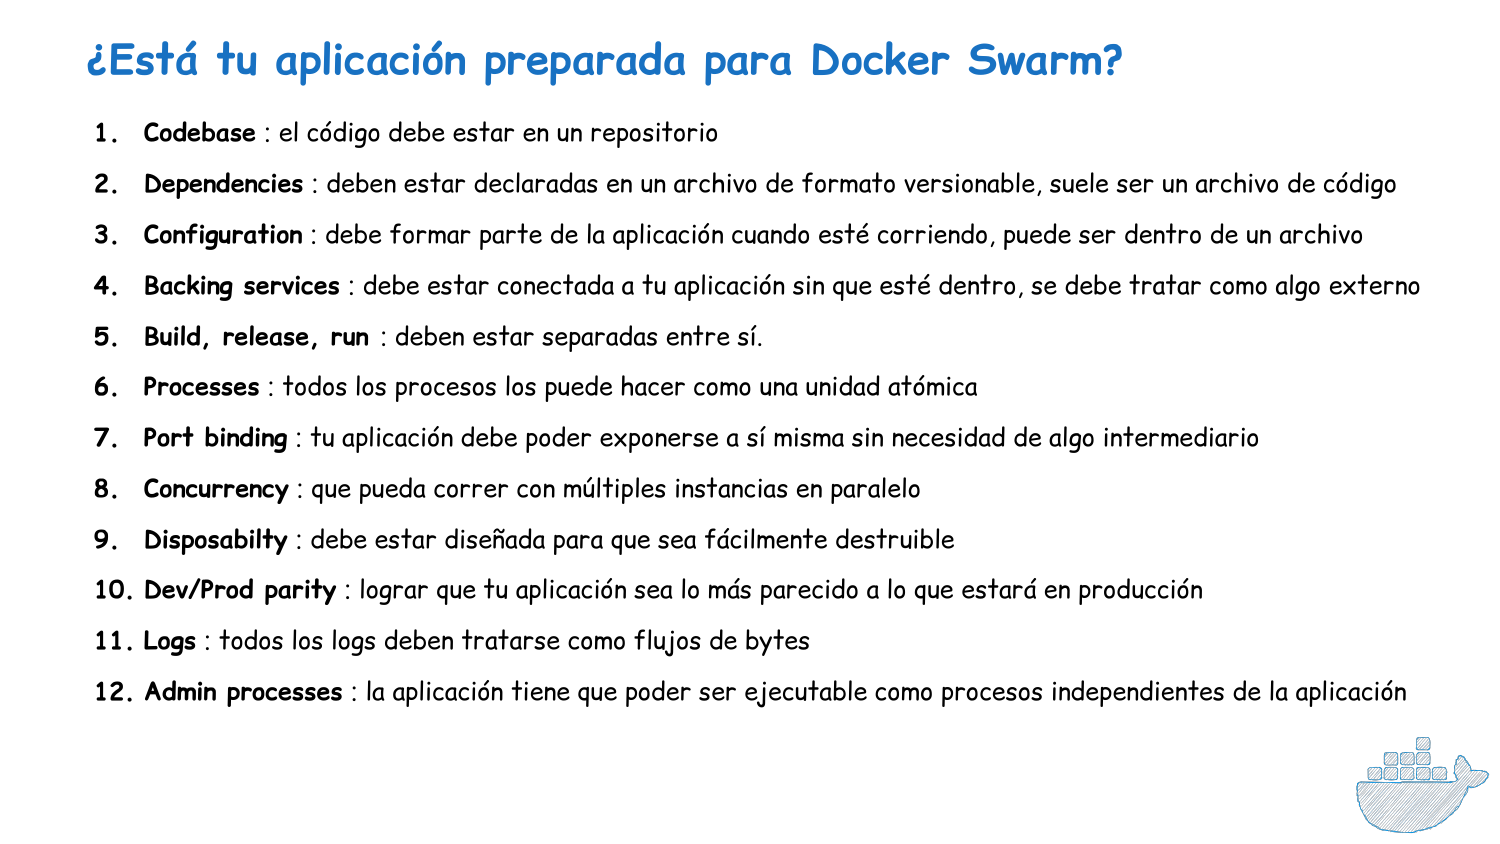

¿Está tu aplicación preparada para Docker Swarm?
Codebase : el código debe estar en un repositorio
Dependencies : deben estar declaradas en un archivo de formato versionable, suele ser un archivo de código
Configuration : debe formar parte de la aplicación cuando esté corriendo, puede ser dentro de un archivo
Backing services : debe estar conectada a tu aplicación sin que esté dentro, se debe tratar como algo externo
Build, release, run : deben estar separadas entre sí.
Processes : todos los procesos los puede hacer como una unidad atómica
Port binding : tu aplicación debe poder exponerse a sí misma sin necesidad de algo intermediario
Concurrency : que pueda correr con múltiples instancias en paralelo
Disposabilty : debe estar diseñada para que sea fácilmente destruible
Dev/Prod parity : lograr que tu aplicación sea lo más parecido a lo que estará en producción
Logs : todos los logs deben tratarse como flujos de bytes
Admin processes : la aplicación tiene que poder ser ejecutable como procesos independientes de la aplicación